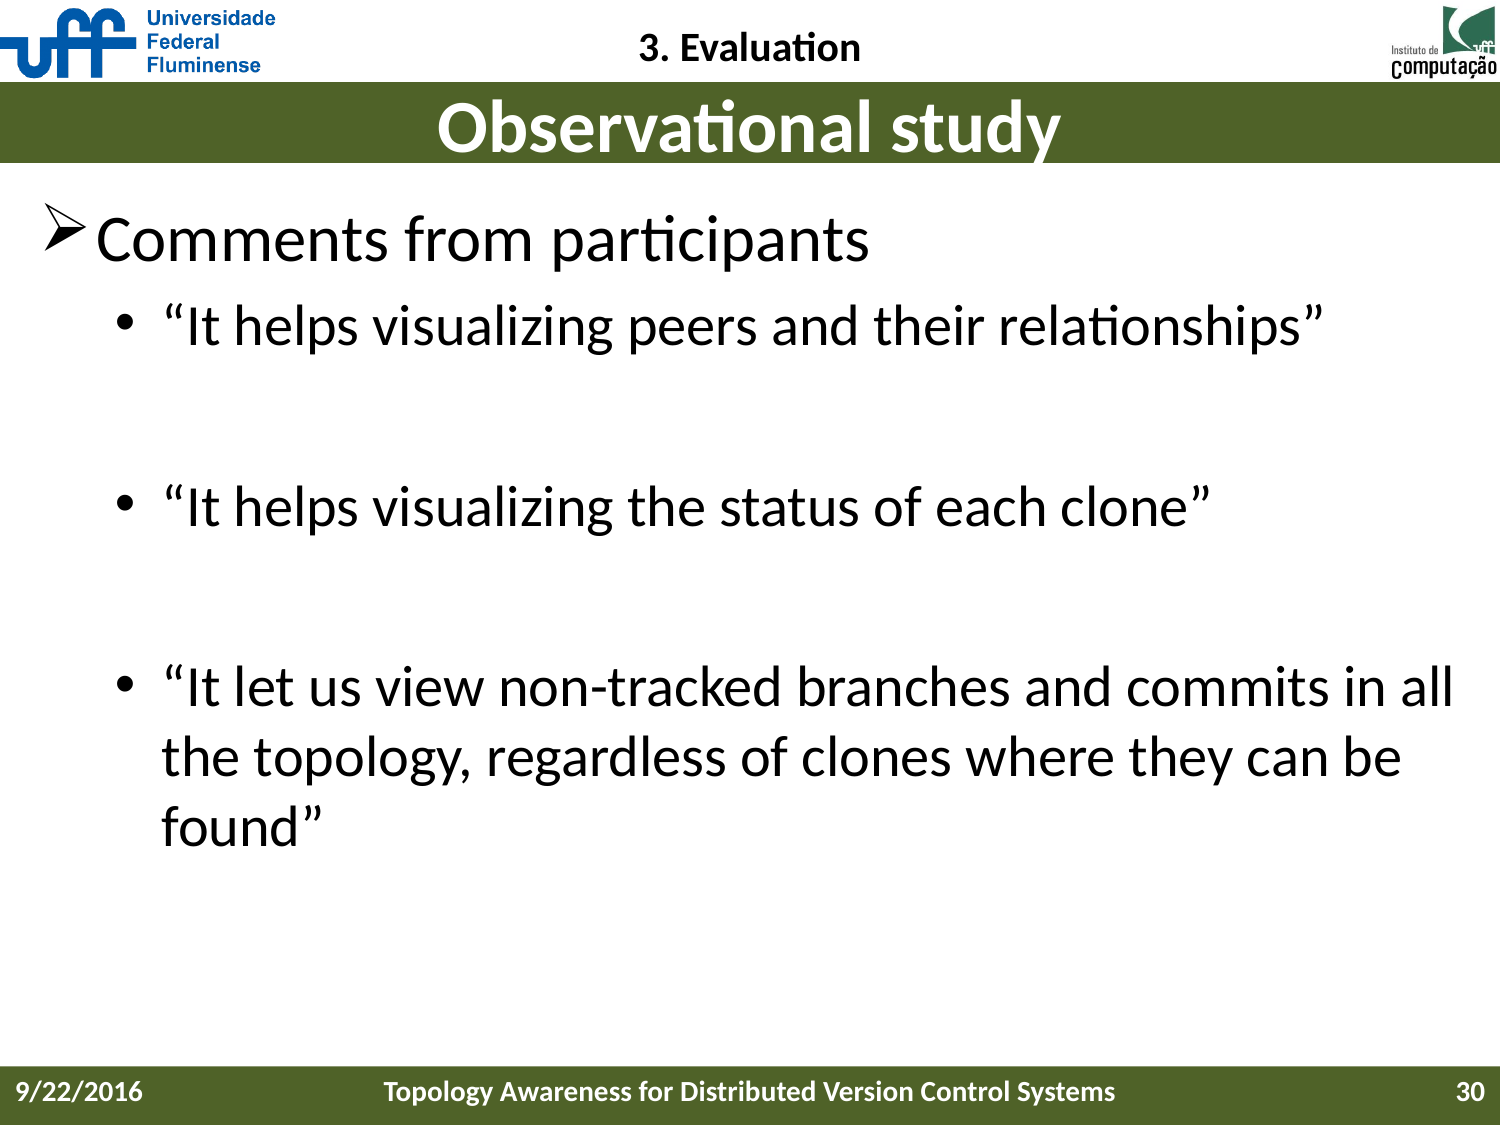

3. Evaluation
# Observational study
Comments from participants
“It helps visualizing peers and their relationships”

“It helps visualizing the status of each clone”

“It let us view non-tracked branches and commits in all the topology, regardless of clones where they can be found”
9/22/2016
Topology Awareness for Distributed Version Control Systems
30